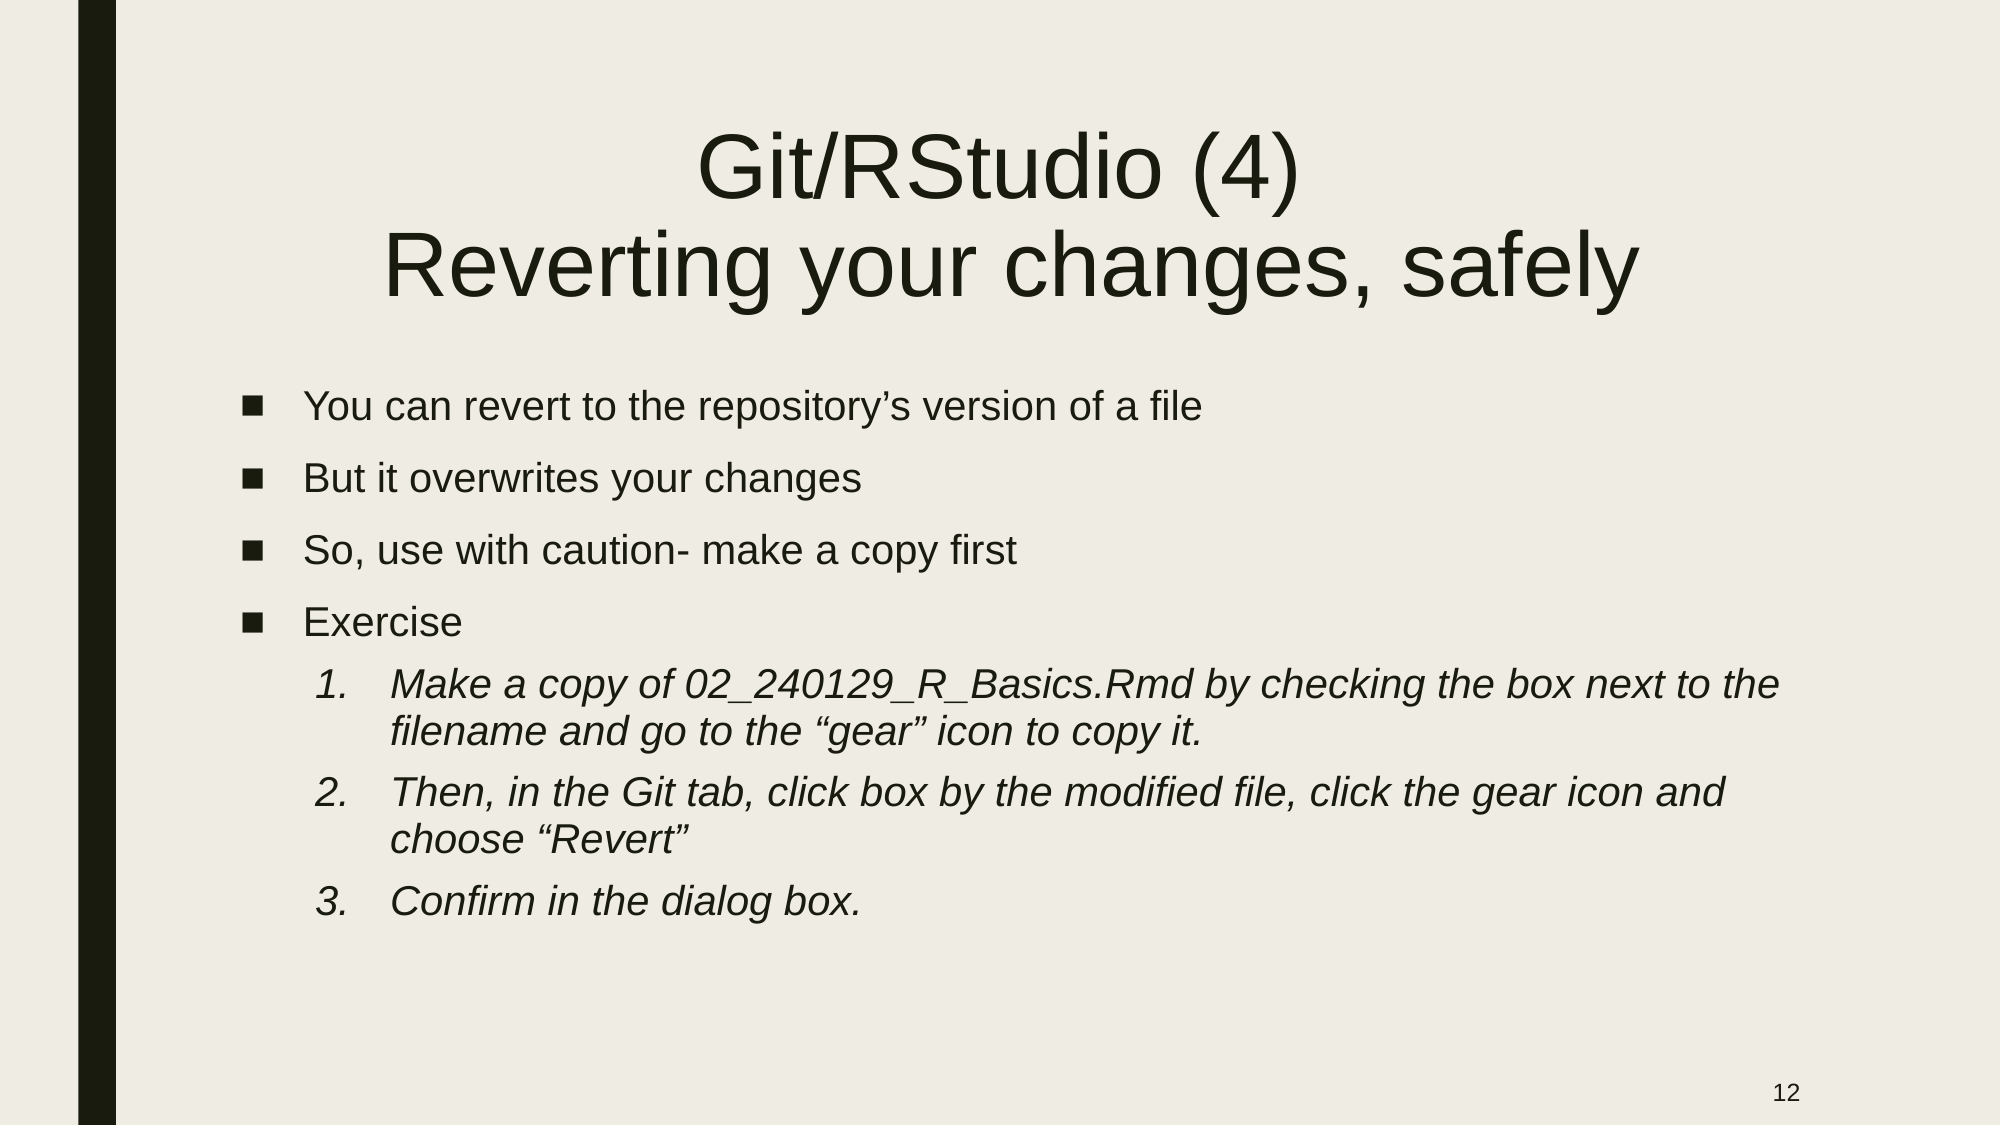

# Git/RStudio (4) Reverting your changes, safely
You can revert to the repository’s version of a file
But it overwrites your changes
So, use with caution- make a copy first
Exercise
Make a copy of 02_240129_R_Basics.Rmd by checking the box next to the filename and go to the “gear” icon to copy it.
Then, in the Git tab, click box by the modified file, click the gear icon and choose “Revert”
Confirm in the dialog box.
12